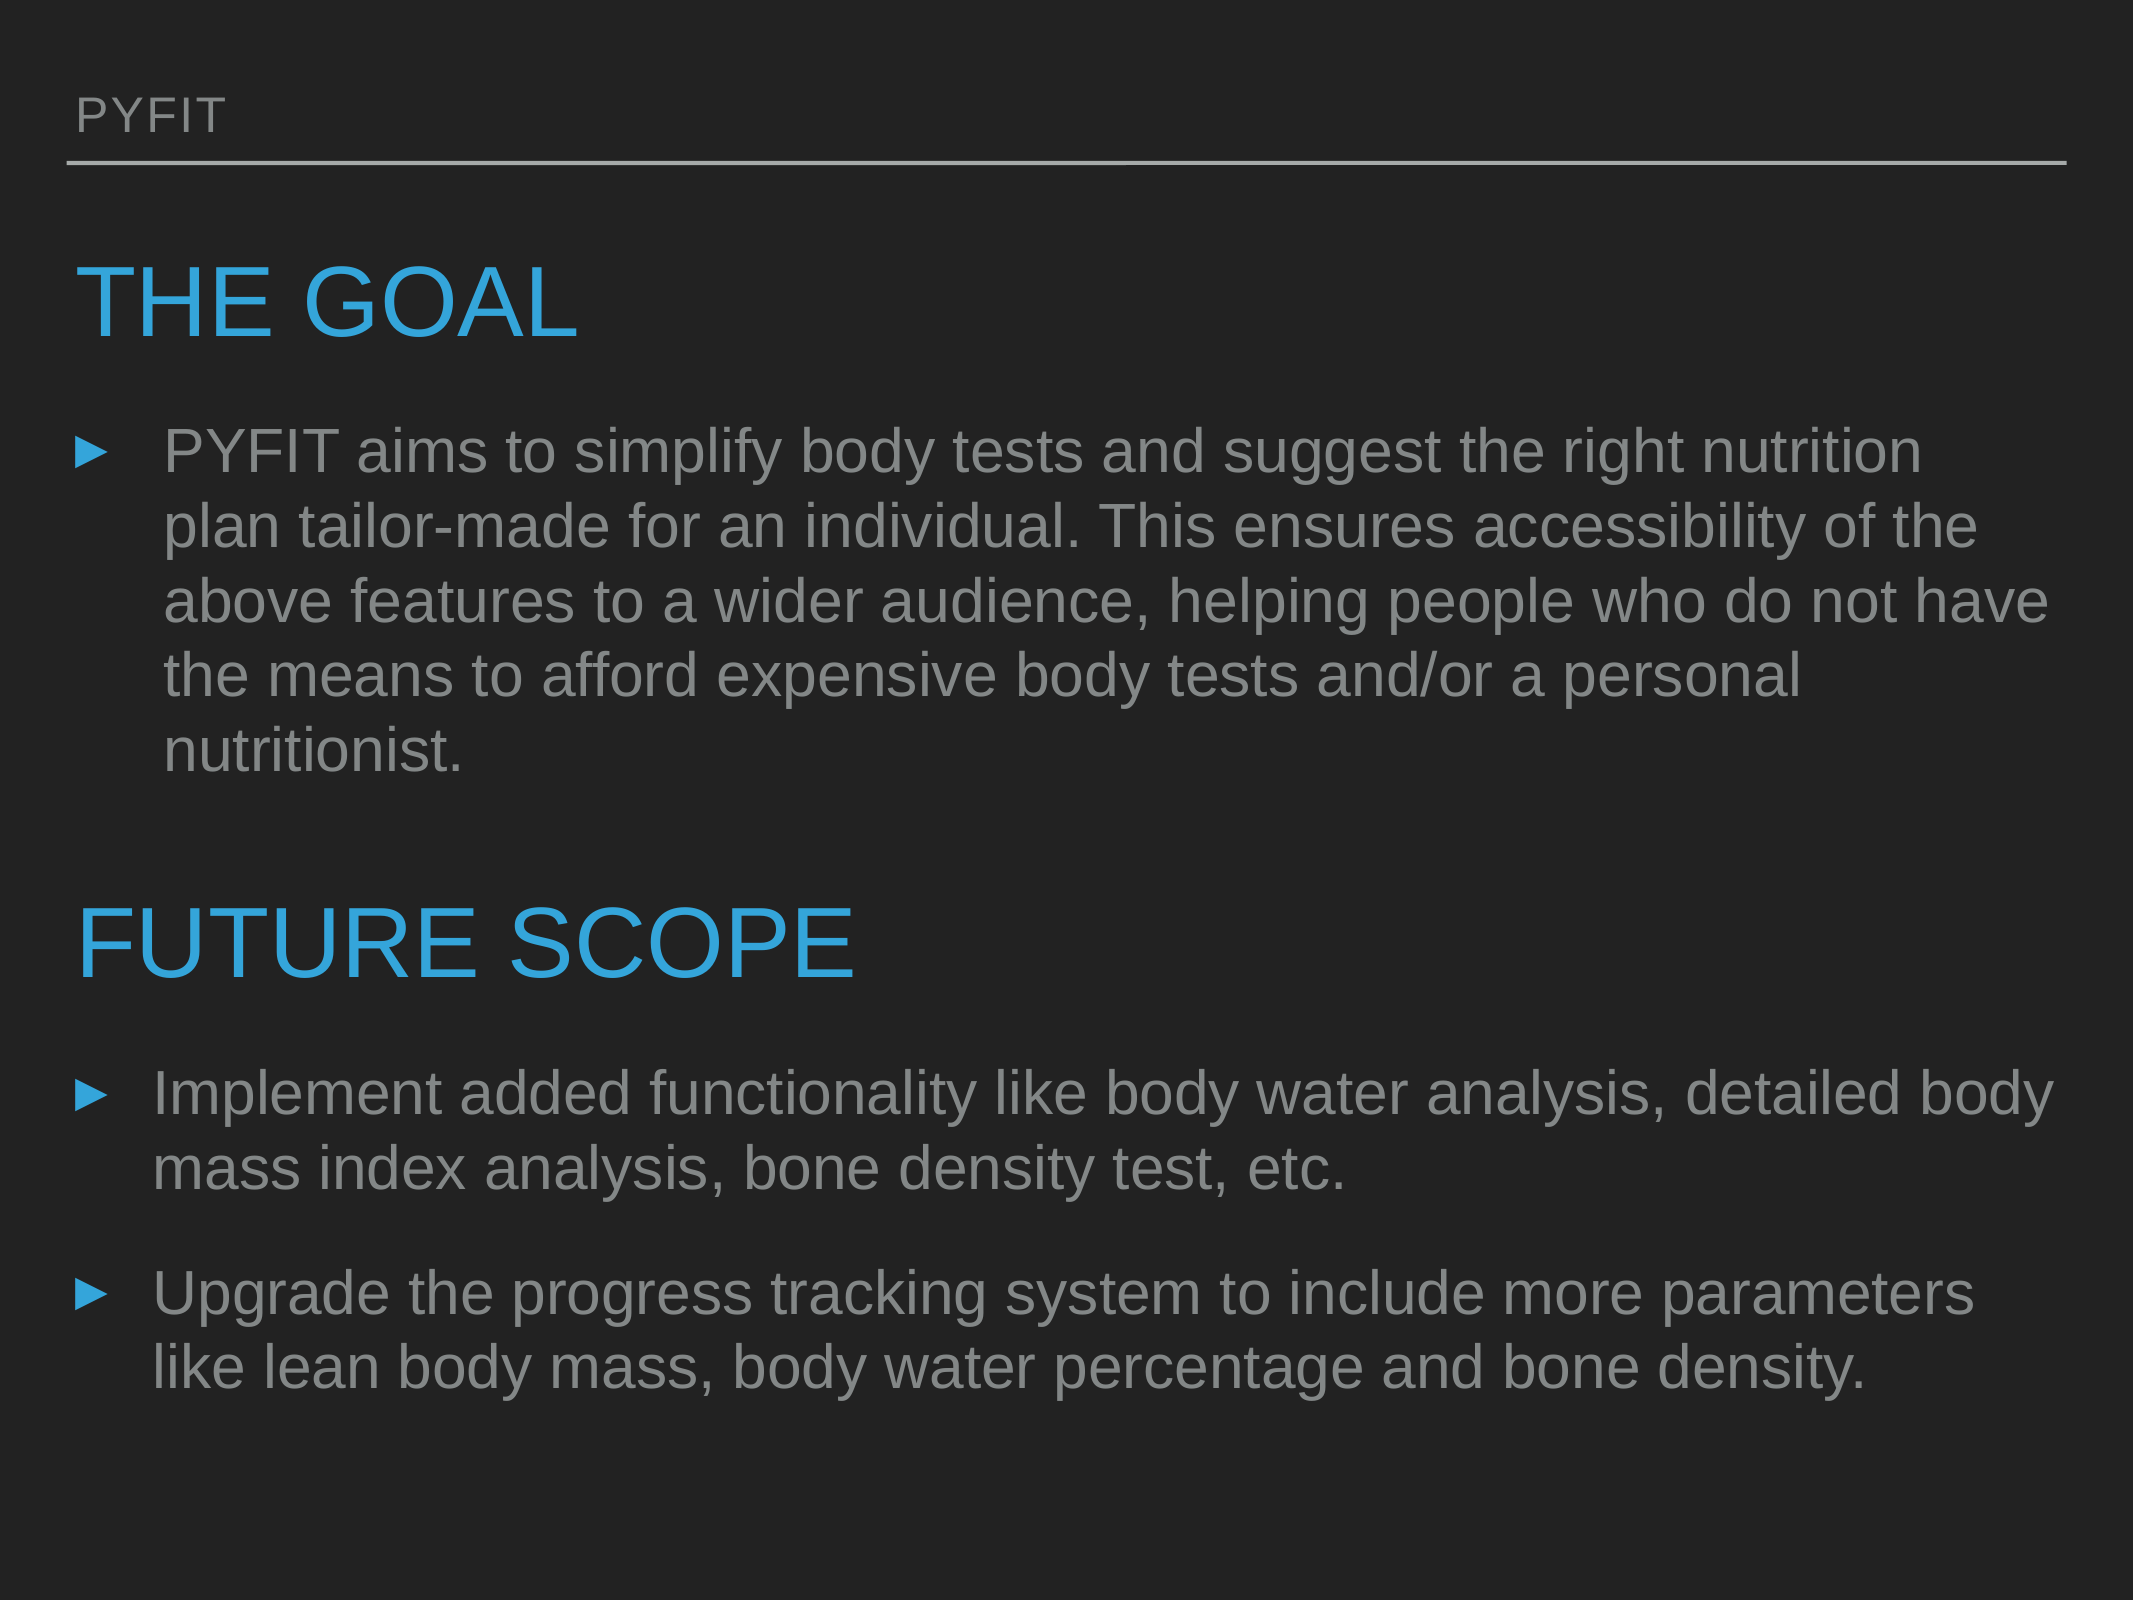

Pyfit
The Goal
PYFIT aims to simplify body tests and suggest the right nutrition plan tailor-made for an individual. This ensures accessibility of the above features to a wider audience, helping people who do not have the means to afford expensive body tests and/or a personal nutritionist.
# Future scope
Implement added functionality like body water analysis, detailed body mass index analysis, bone density test, etc.
Upgrade the progress tracking system to include more parameters like lean body mass, body water percentage and bone density.